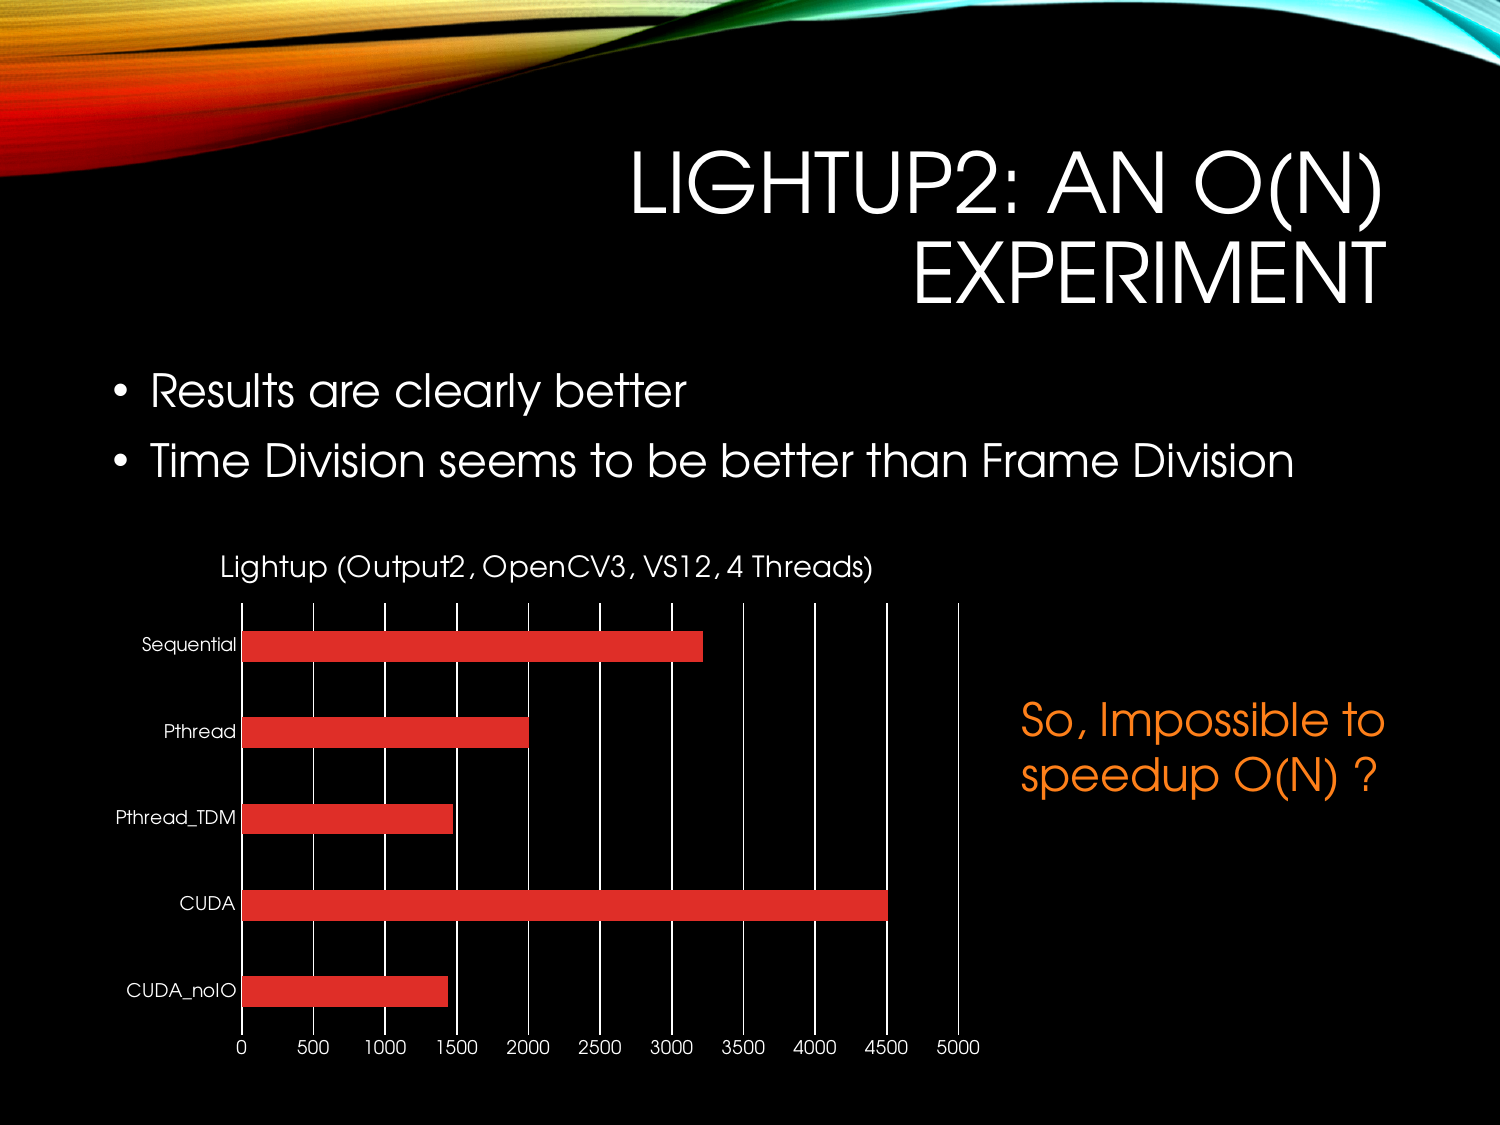

# Lightup2: An O(N) Experiment
Results are clearly better
Time Division seems to be better than Frame Division

### Chart: Lightup (Output2, OpenCV3, VS12, 4 Threads)

| Category |  |
|---|---|
| CUDA_noIO | 1441.0 |
| CUDA | 4510.0 |
| Pthread_TDM | 1474.0 |
| Pthread | 2007.0 |
| Sequential | 3219.0 |
So, Impossible to
speedup O(N) ?